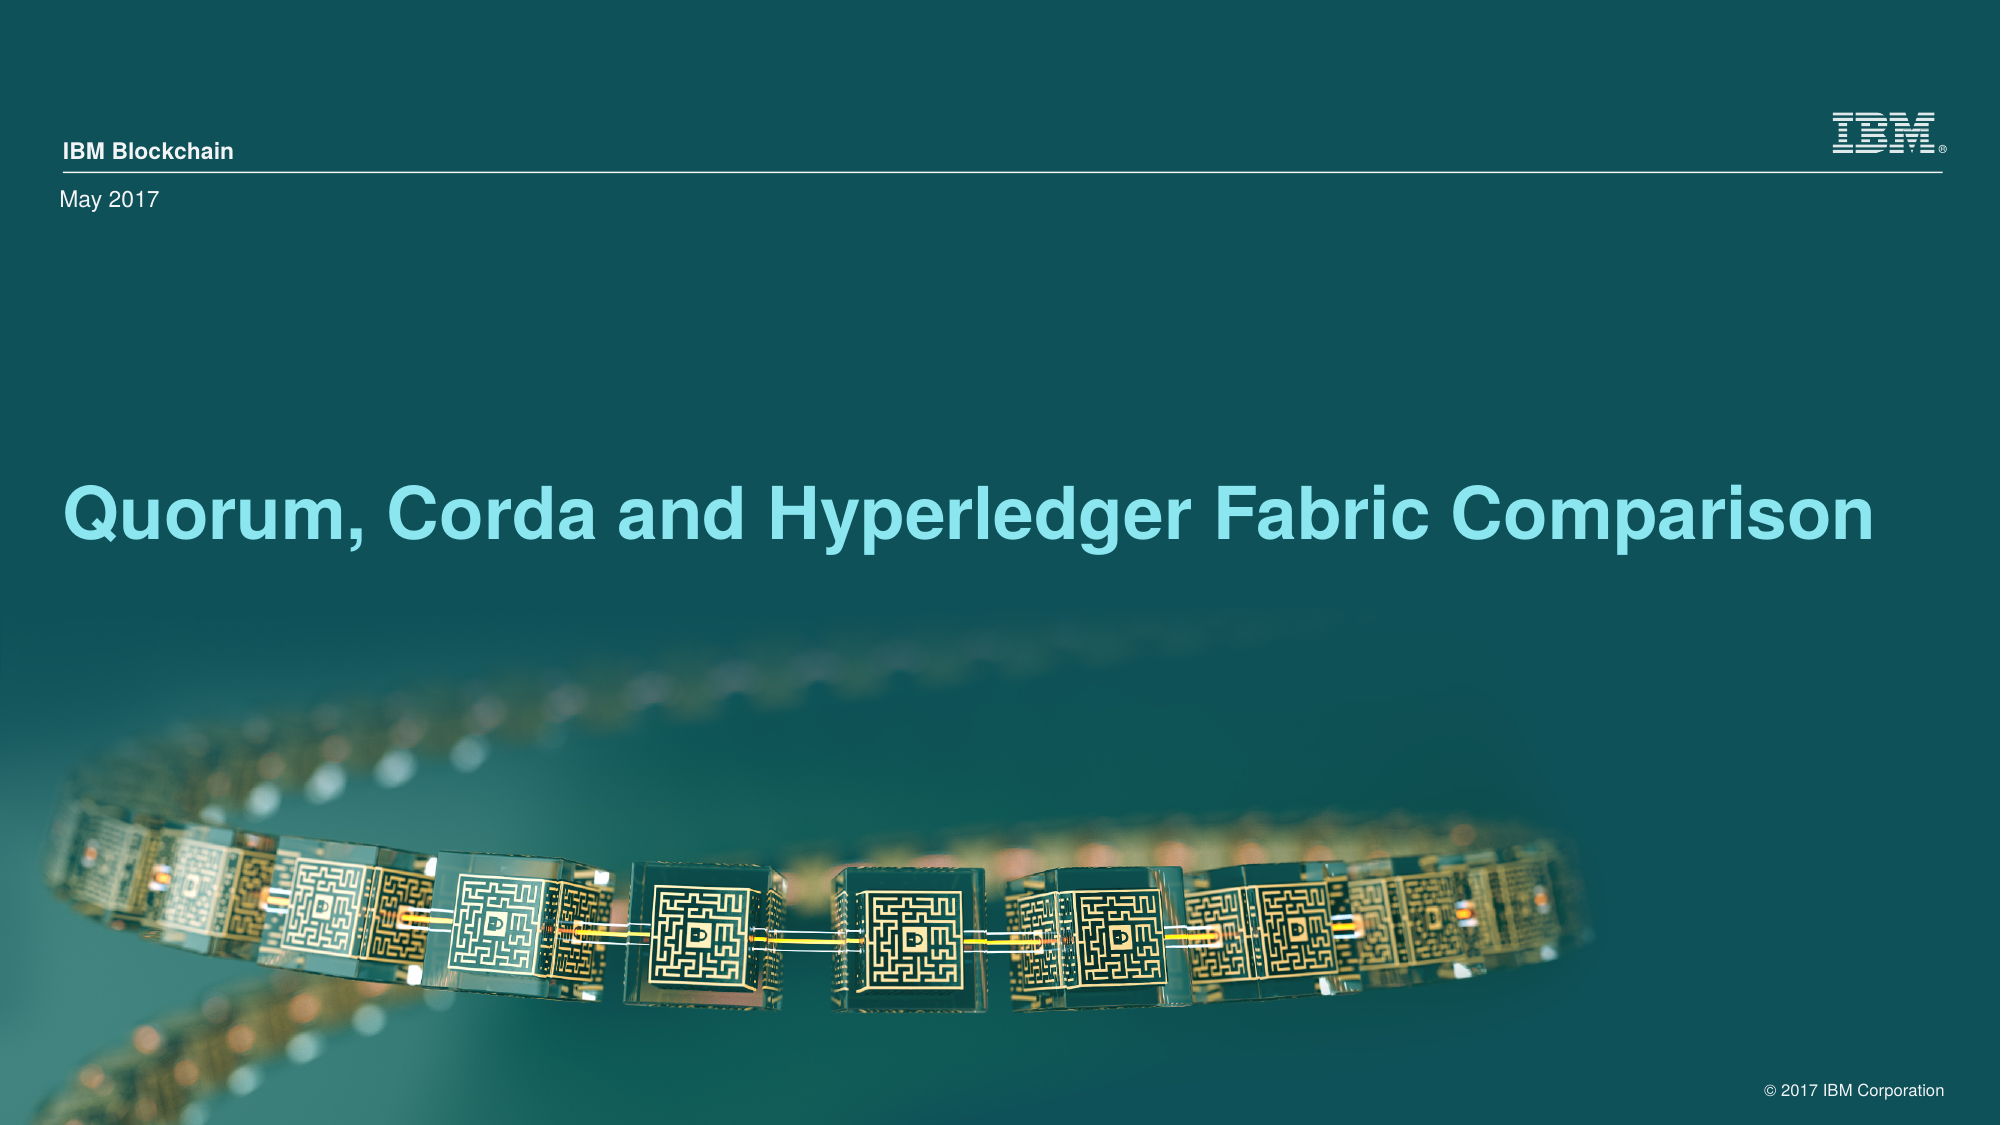

May 2017
# Quorum, Corda and Hyperledger Fabric Comparison